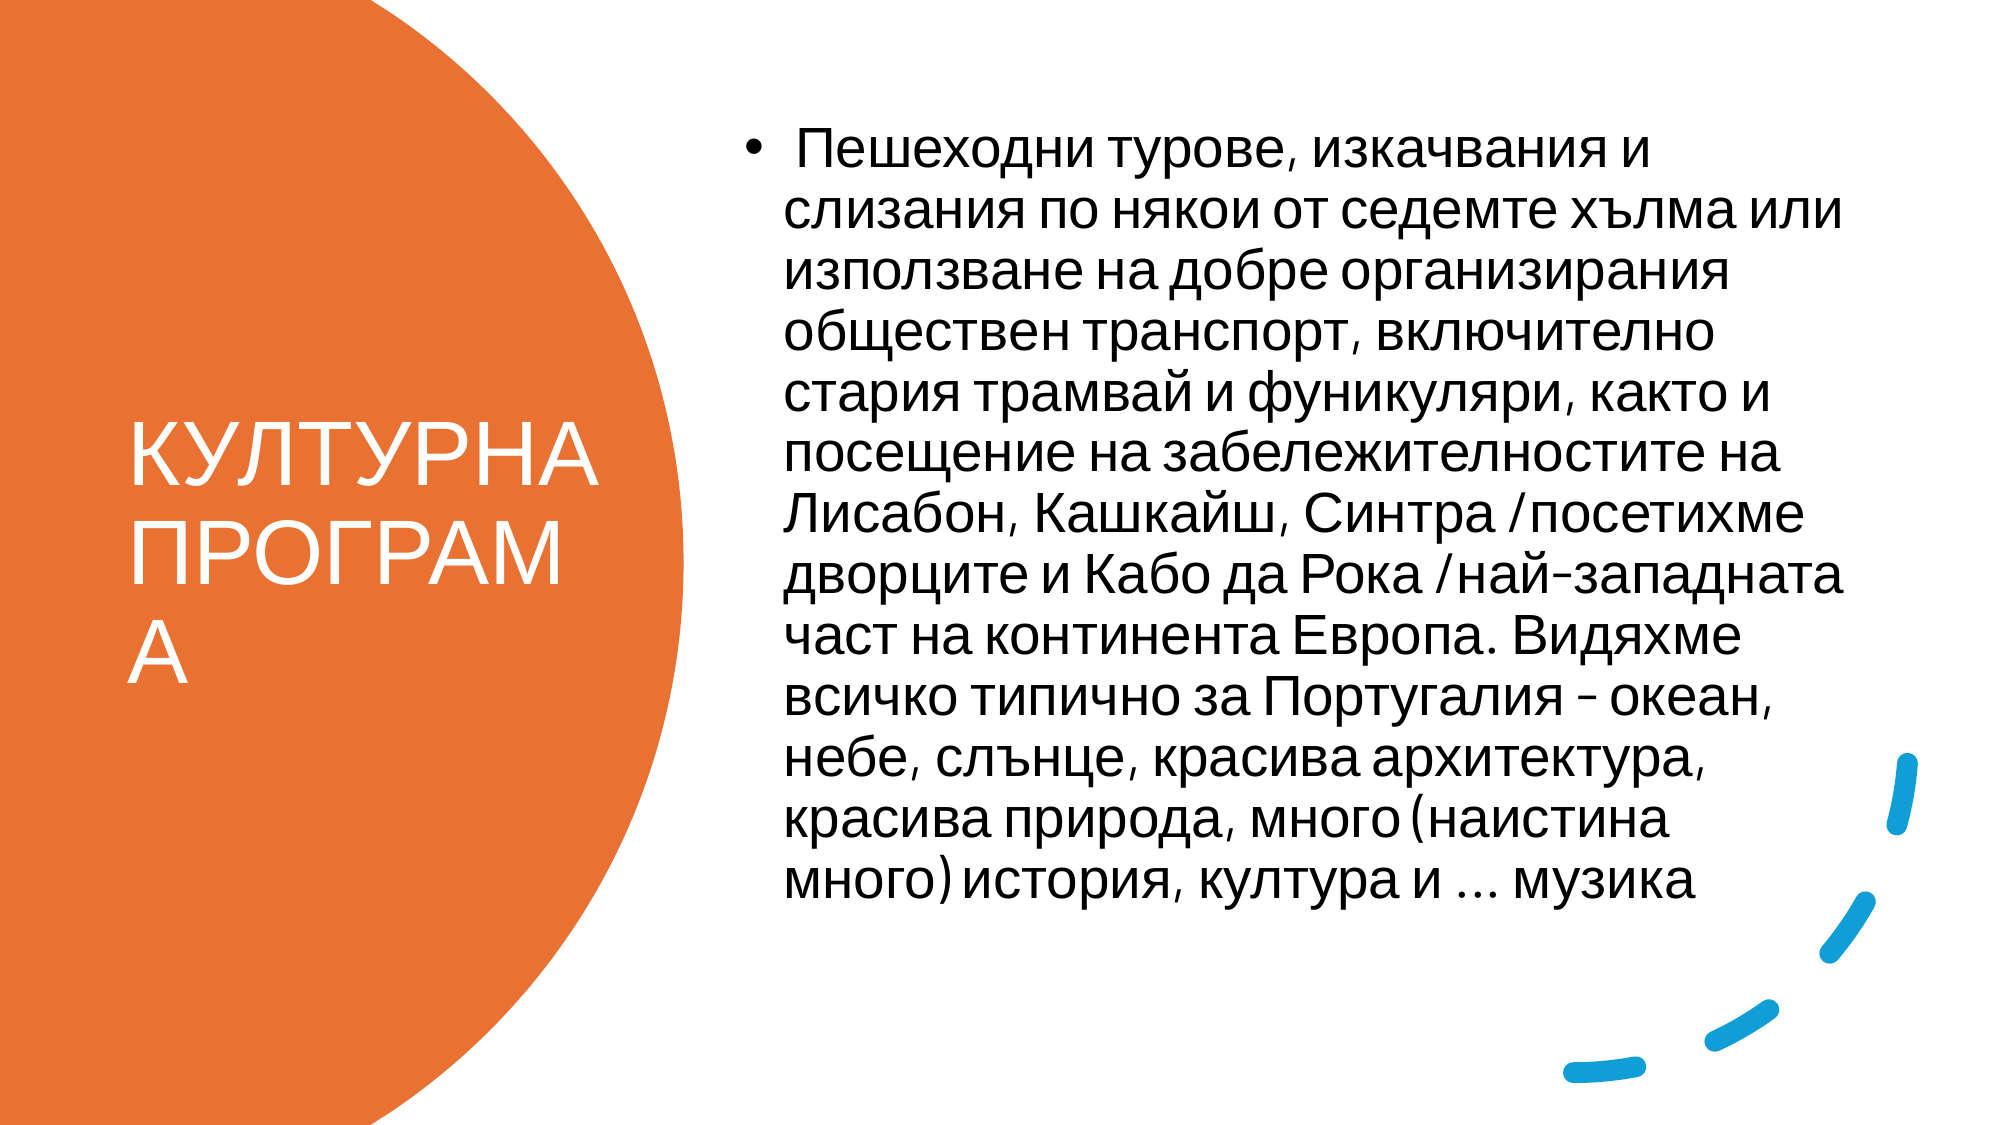

Пешеходни турове, изкачвания и слизания по някои от седемте хълма или използване на добре организирания обществен транспорт, включително стария трамвай и фуникуляри, както и посещение на забележителностите на Лисабон, Кашкайш, Синтра /посетихме дворците и Кабо да Рока /най-западната част на континента Европа. Видяхме всичко типично за Португалия - океан, небе, слънце, красива архитектура, красива природа, много (наистина много) история, култура и ... музика

# КУЛТУРНА ПРОГРАМА